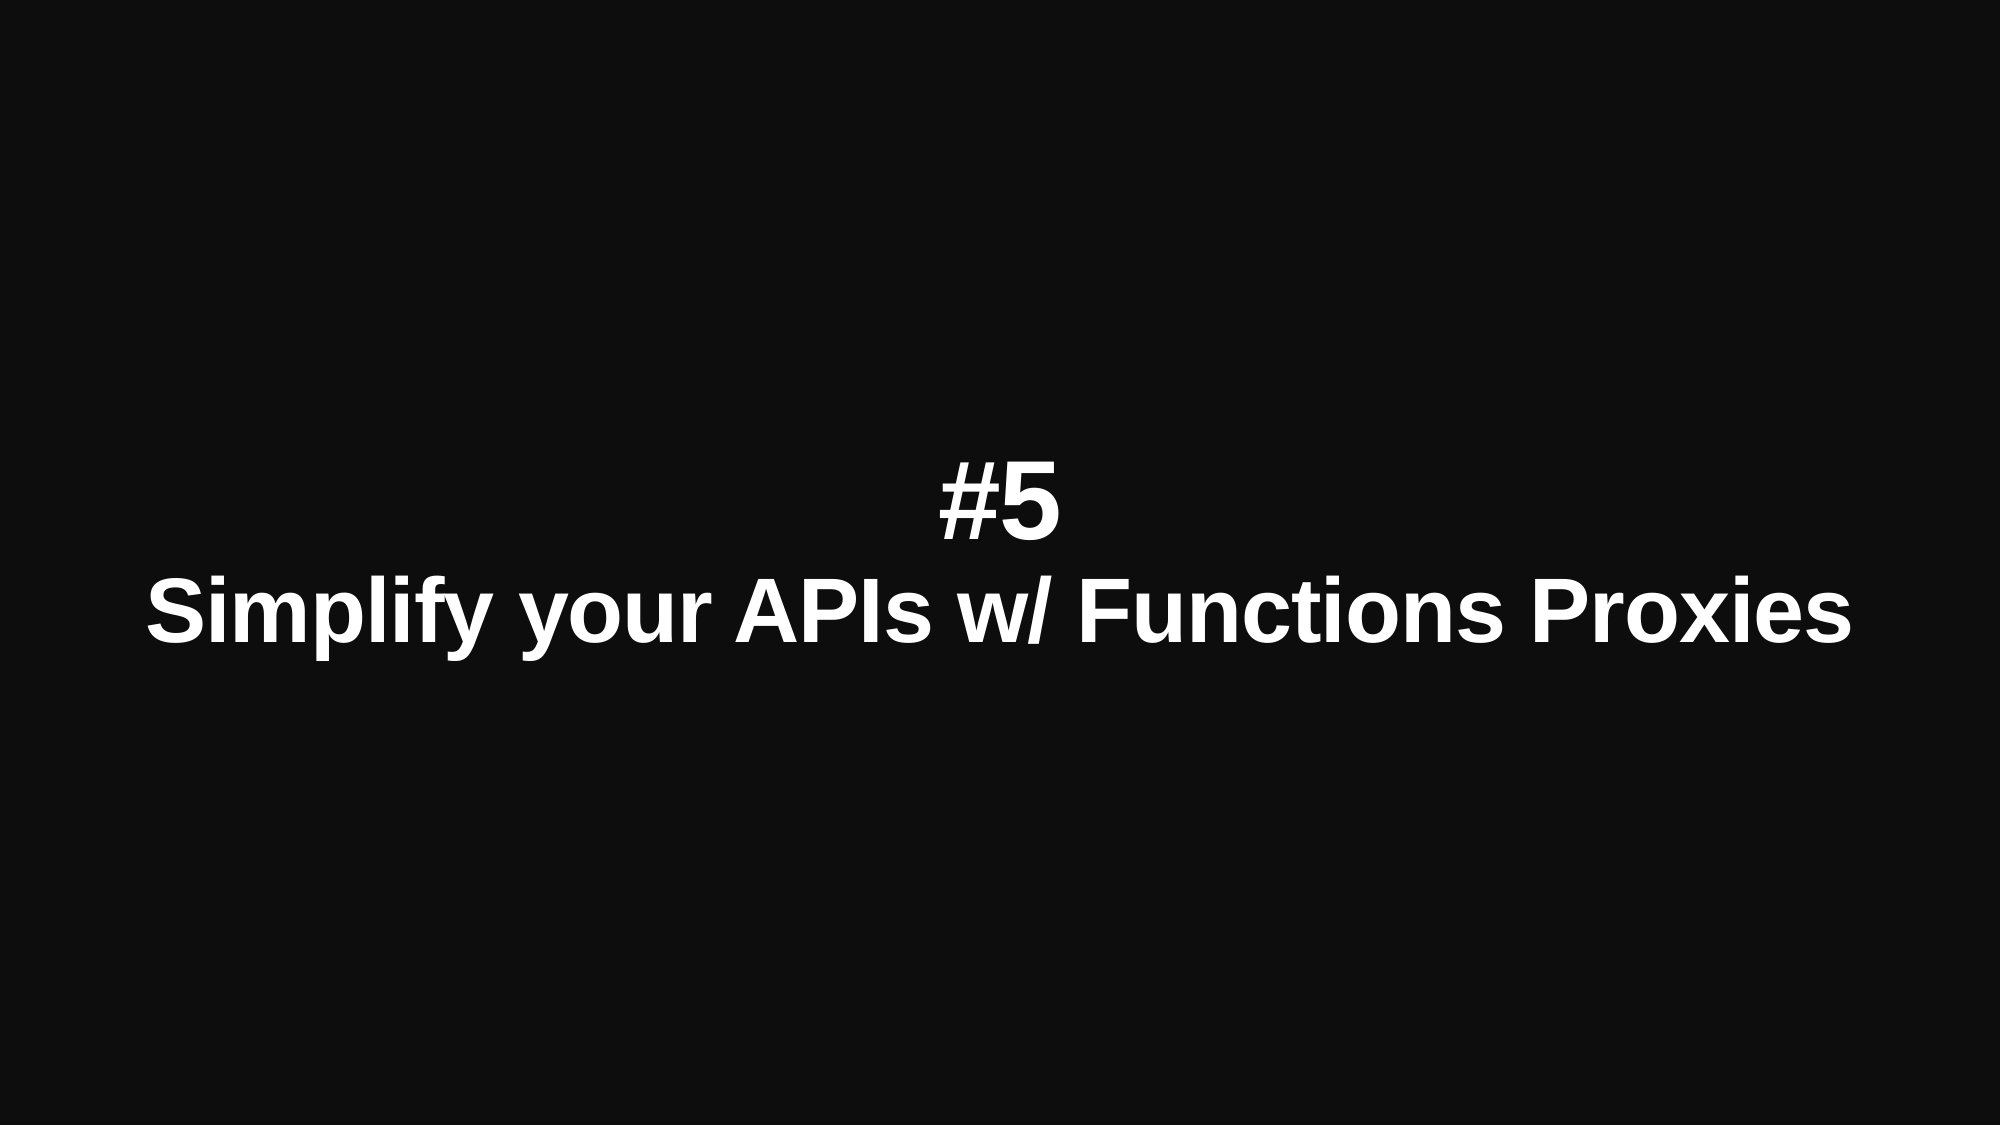

# #5 Simplify your APIs w/ Functions Proxies